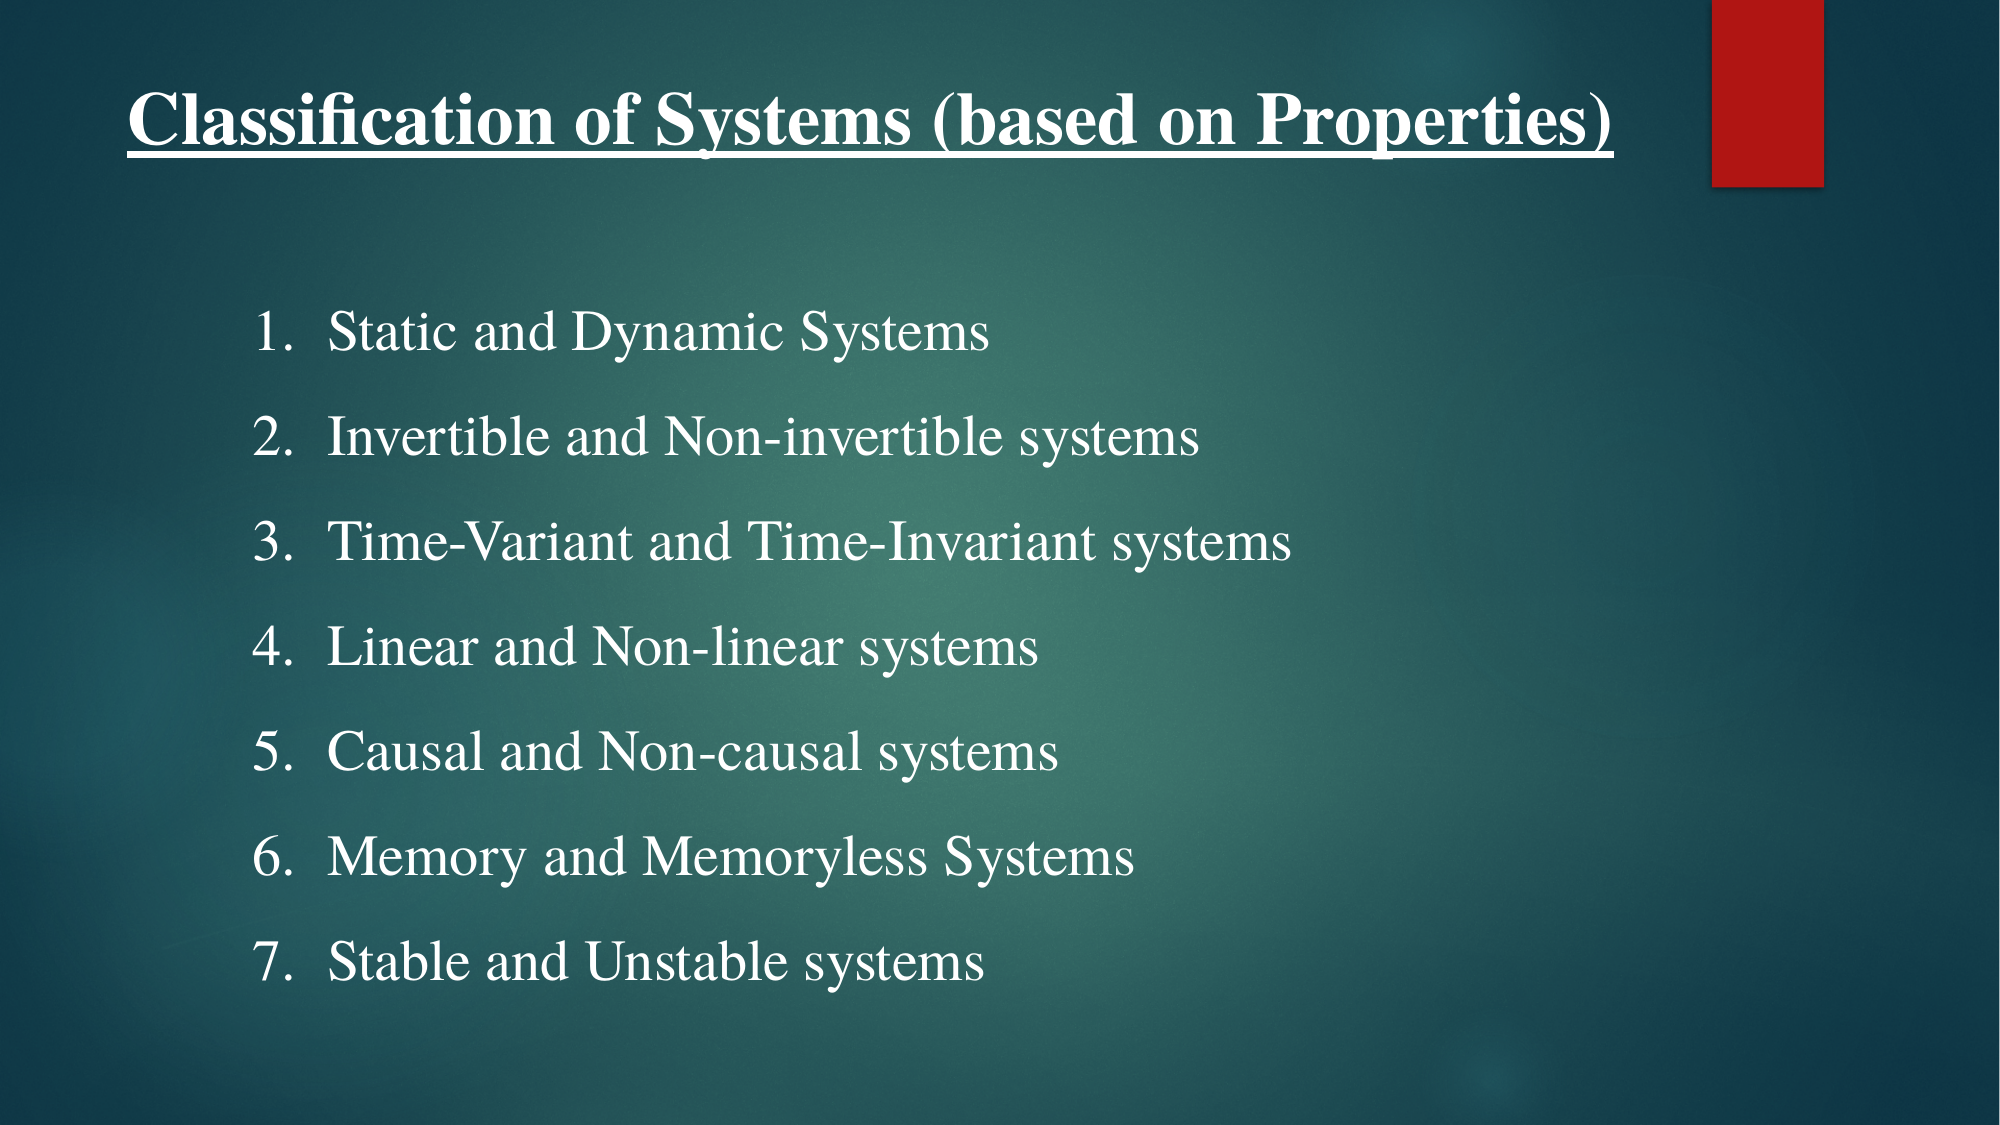

Classification of Systems (based on Properties)
Static and Dynamic Systems
Invertible and Non-invertible systems
Time-Variant and Time-Invariant systems
Linear and Non-linear systems
Causal and Non-causal systems
Memory and Memoryless Systems
Stable and Unstable systems